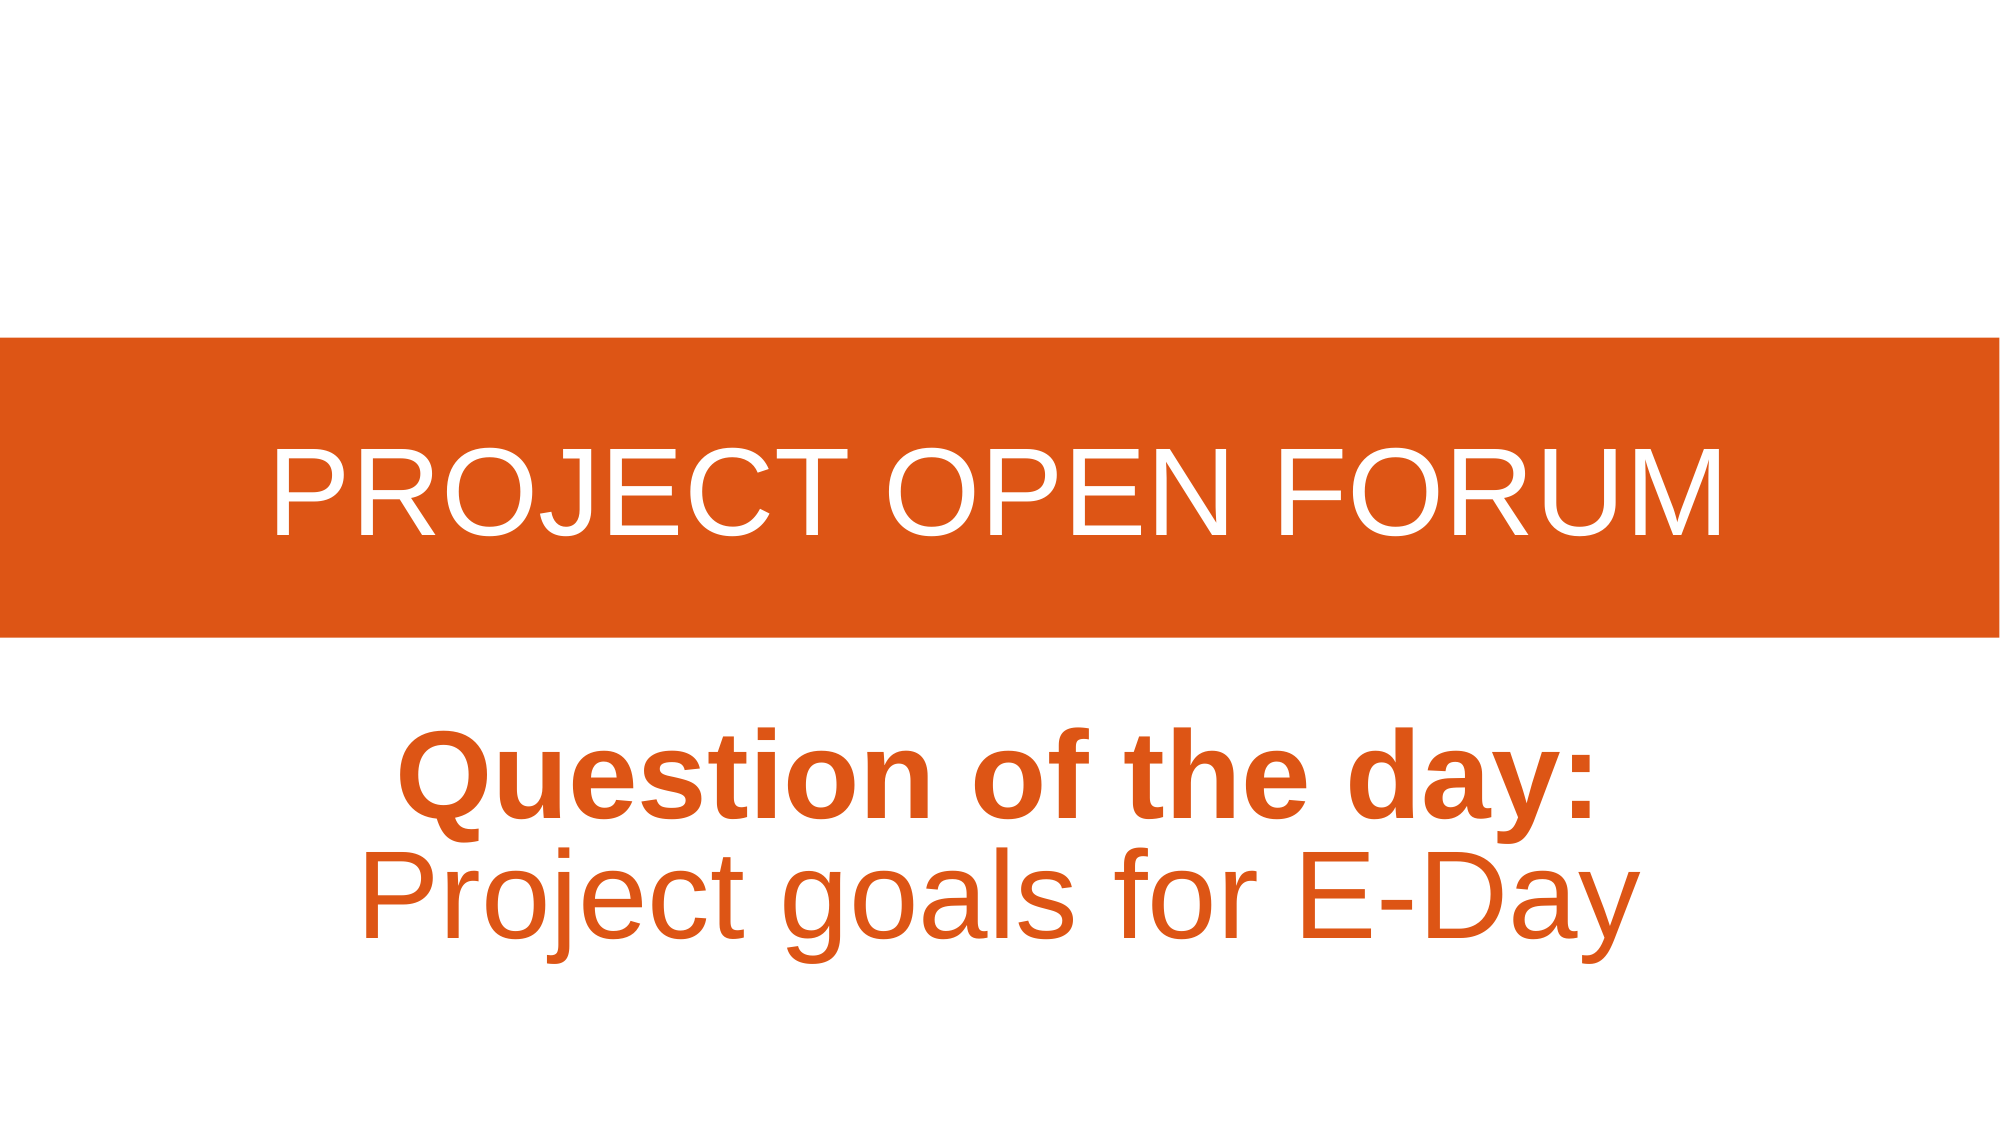

# PROJECT OPEN FORUM
Question of the day:
Project goals for E-Day